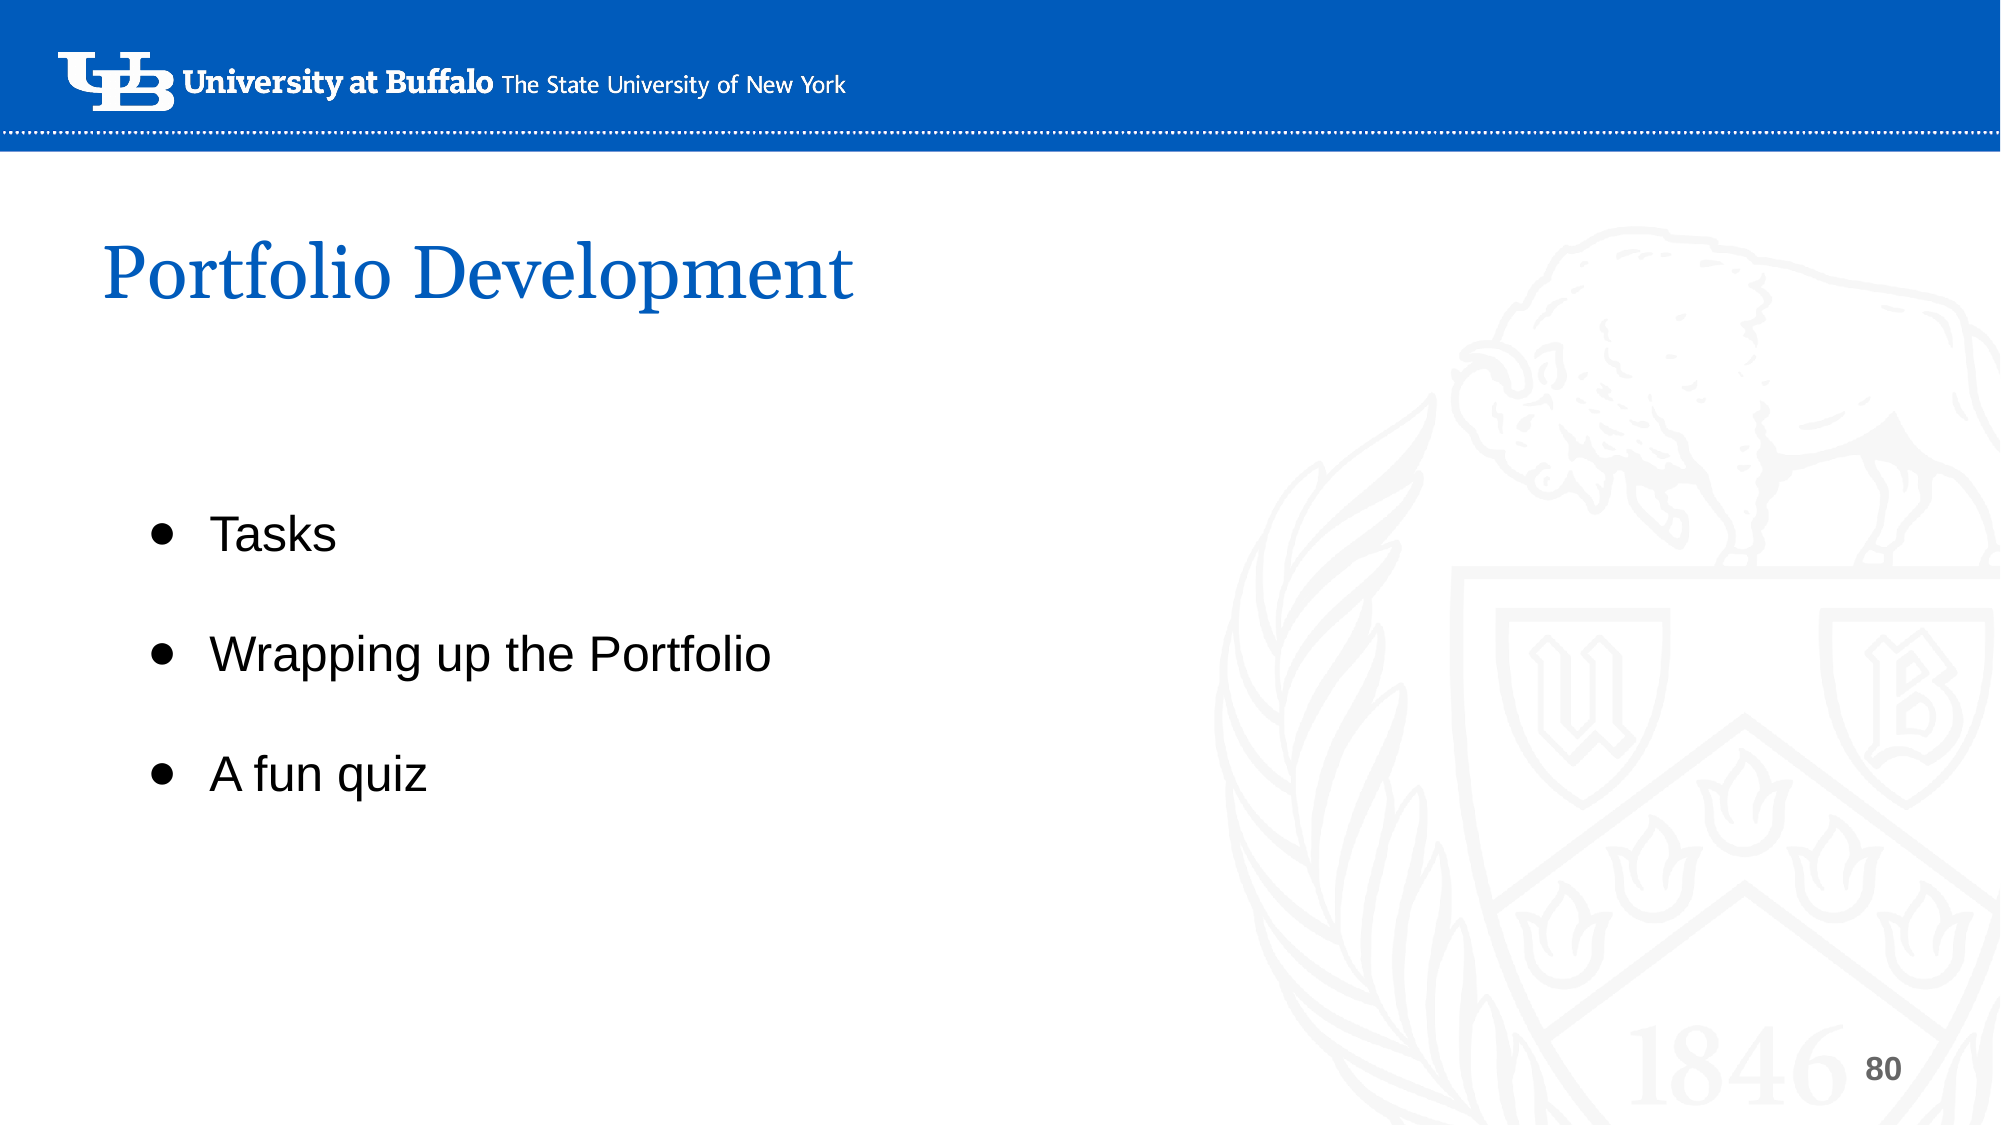

# Portfolio Development
Tasks

Wrapping up the Portfolio

A fun quiz
80